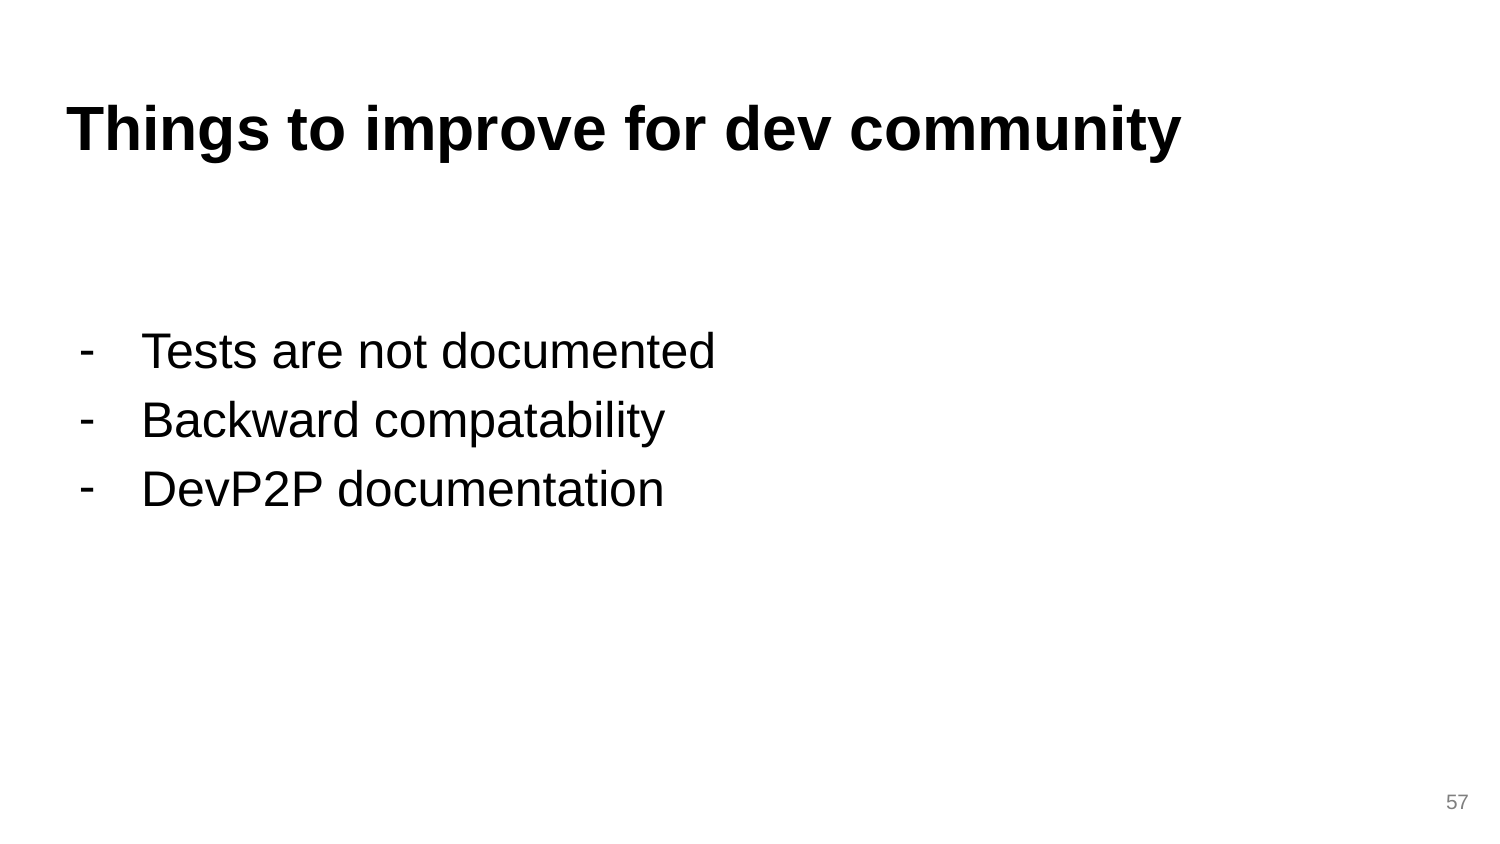

# Things to improve for dev community

Tests are not documented
Backward compatability
DevP2P documentation
57